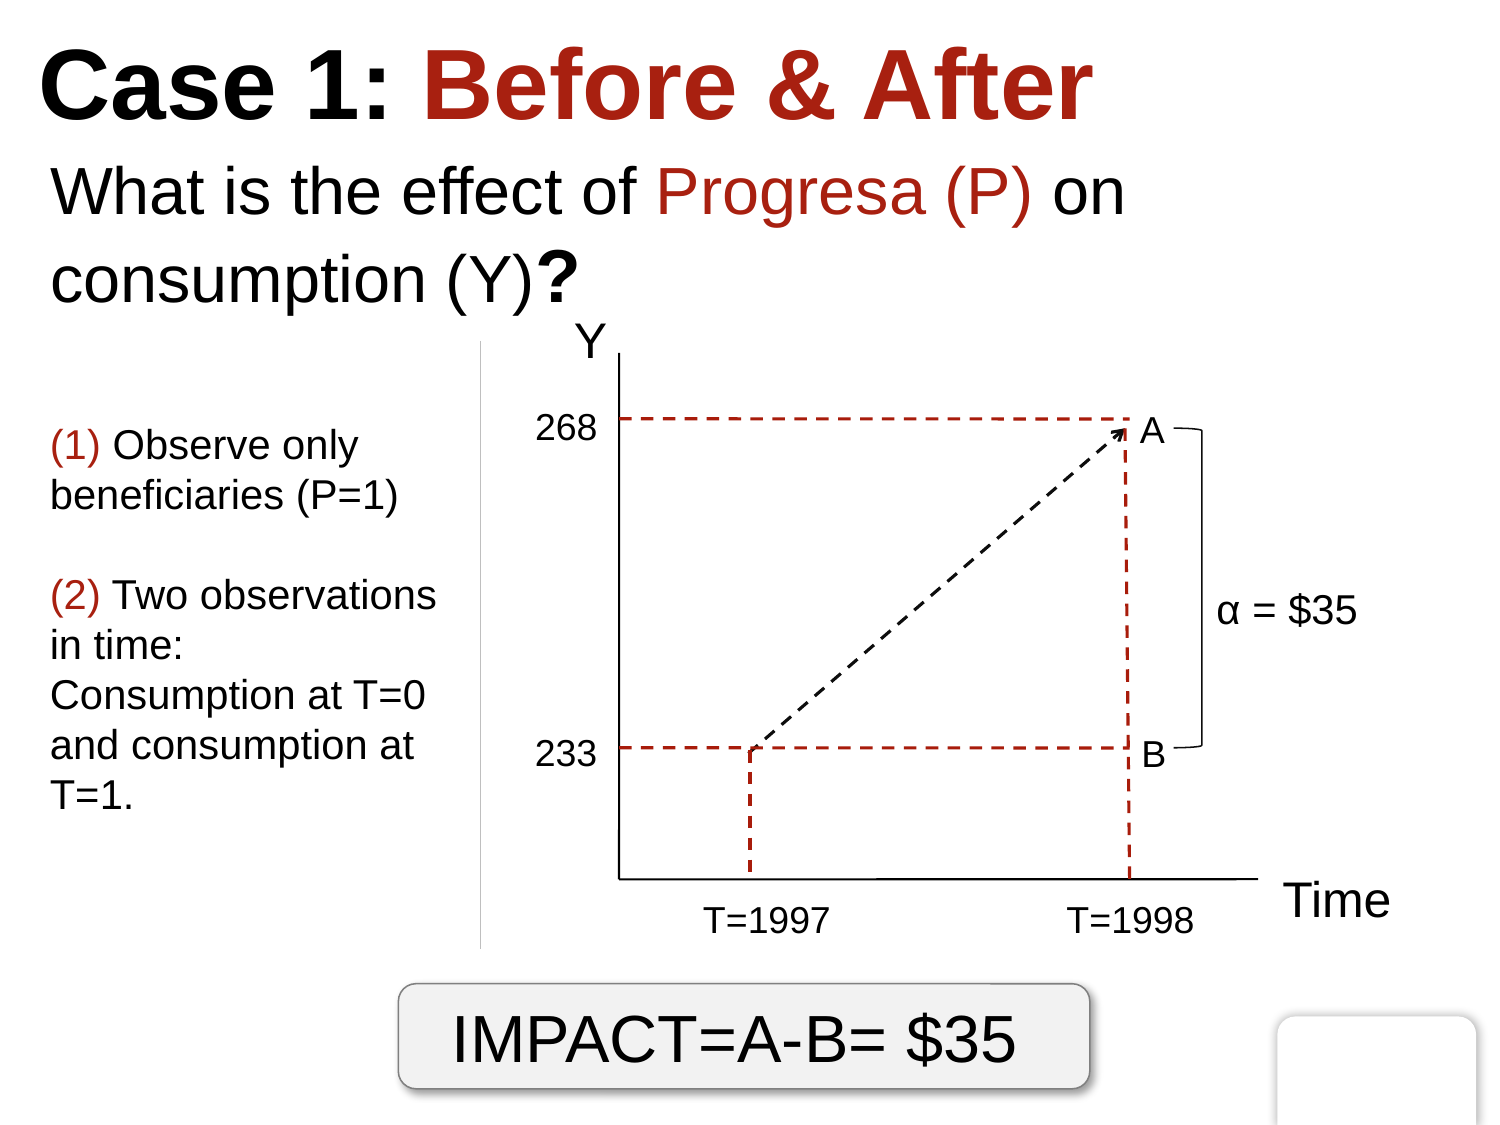

# Case 1: Before & After
What is the effect of Progresa (P) on consumption (Y)?
Y
268
A
(1) Observe only beneficiaries (P=1)

(2) Two observations in time:
Consumption at T=0
and consumption at T=1.

α = $35
233
B
Time
T=1997
T=1998
IMPACT=A-B= $35